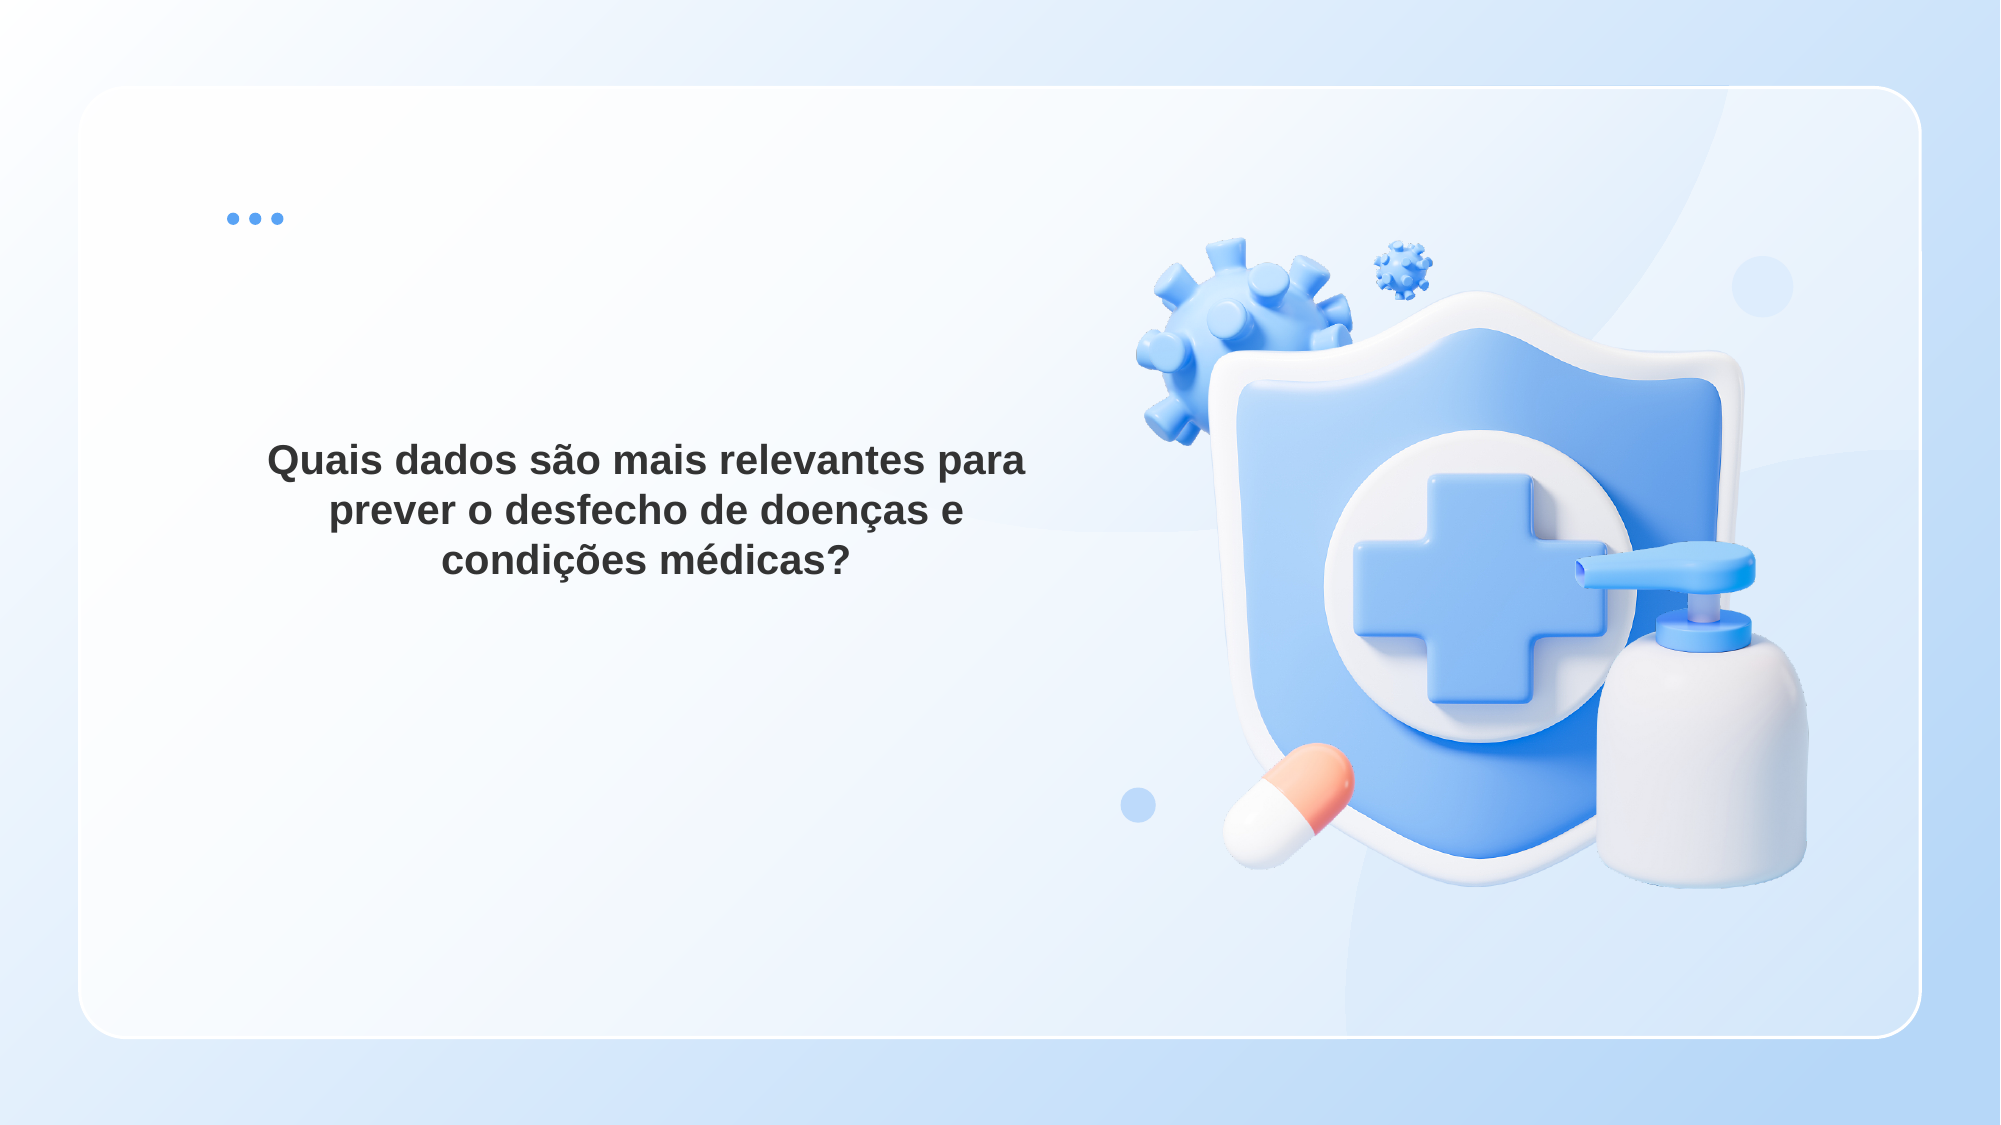

# Quais dados são mais relevantes para prever o desfecho de doenças e condições médicas?